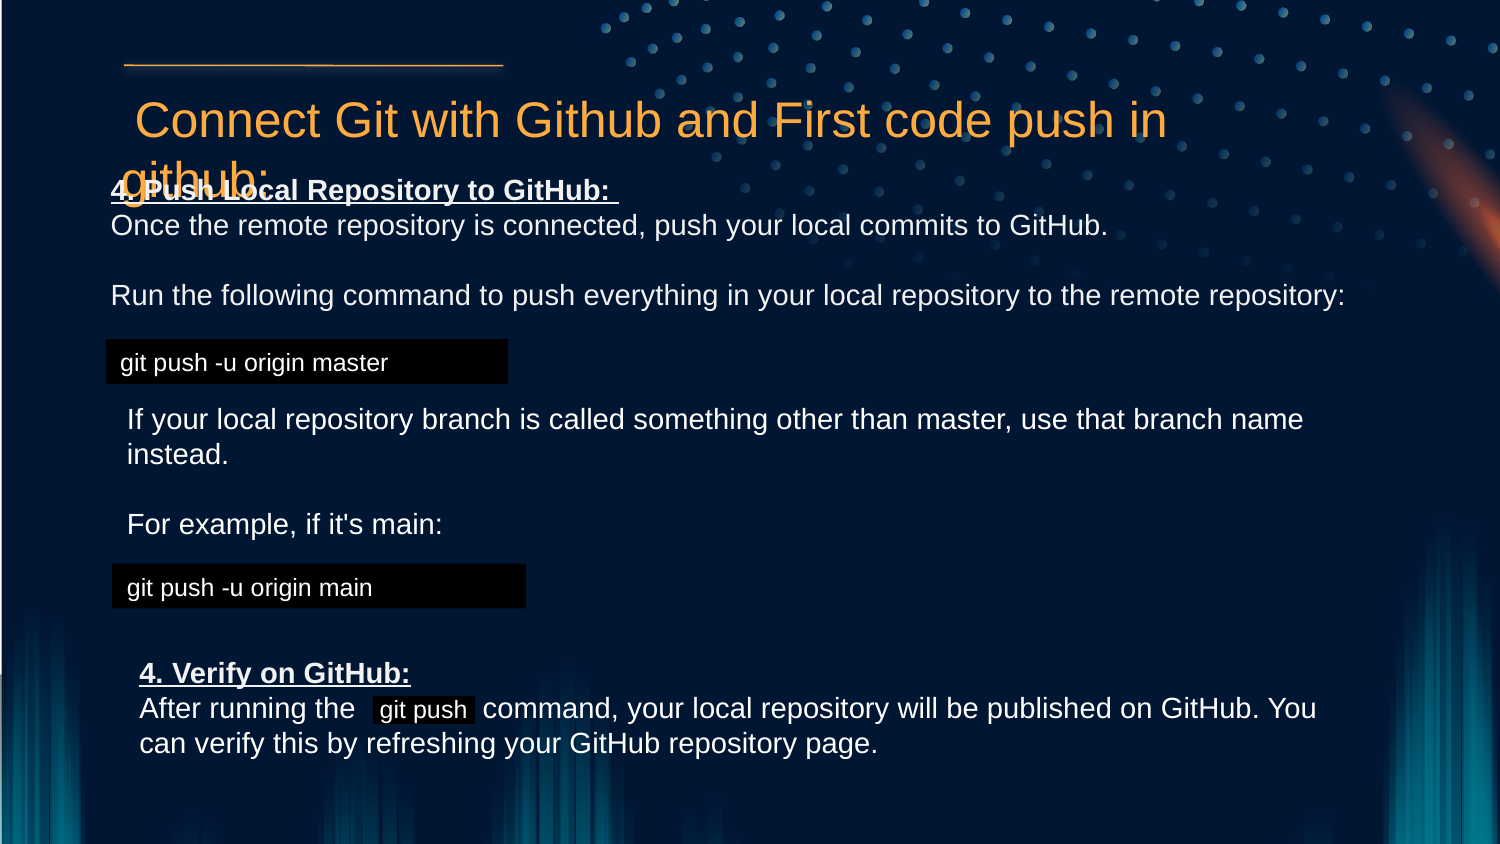

Connect Git with Github and First code push in github:
4. Push Local Repository to GitHub:
Once the remote repository is connected, push your local commits to GitHub.

Run the following command to push everything in your local repository to the remote repository:

git push -u origin master
If your local repository branch is called something other than master, use that branch name instead.

For example, if it's main:
git push -u origin main
4. Verify on GitHub:
After running the   git push  command, your local repository will be published on GitHub. You can verify this by refreshing your GitHub repository page.